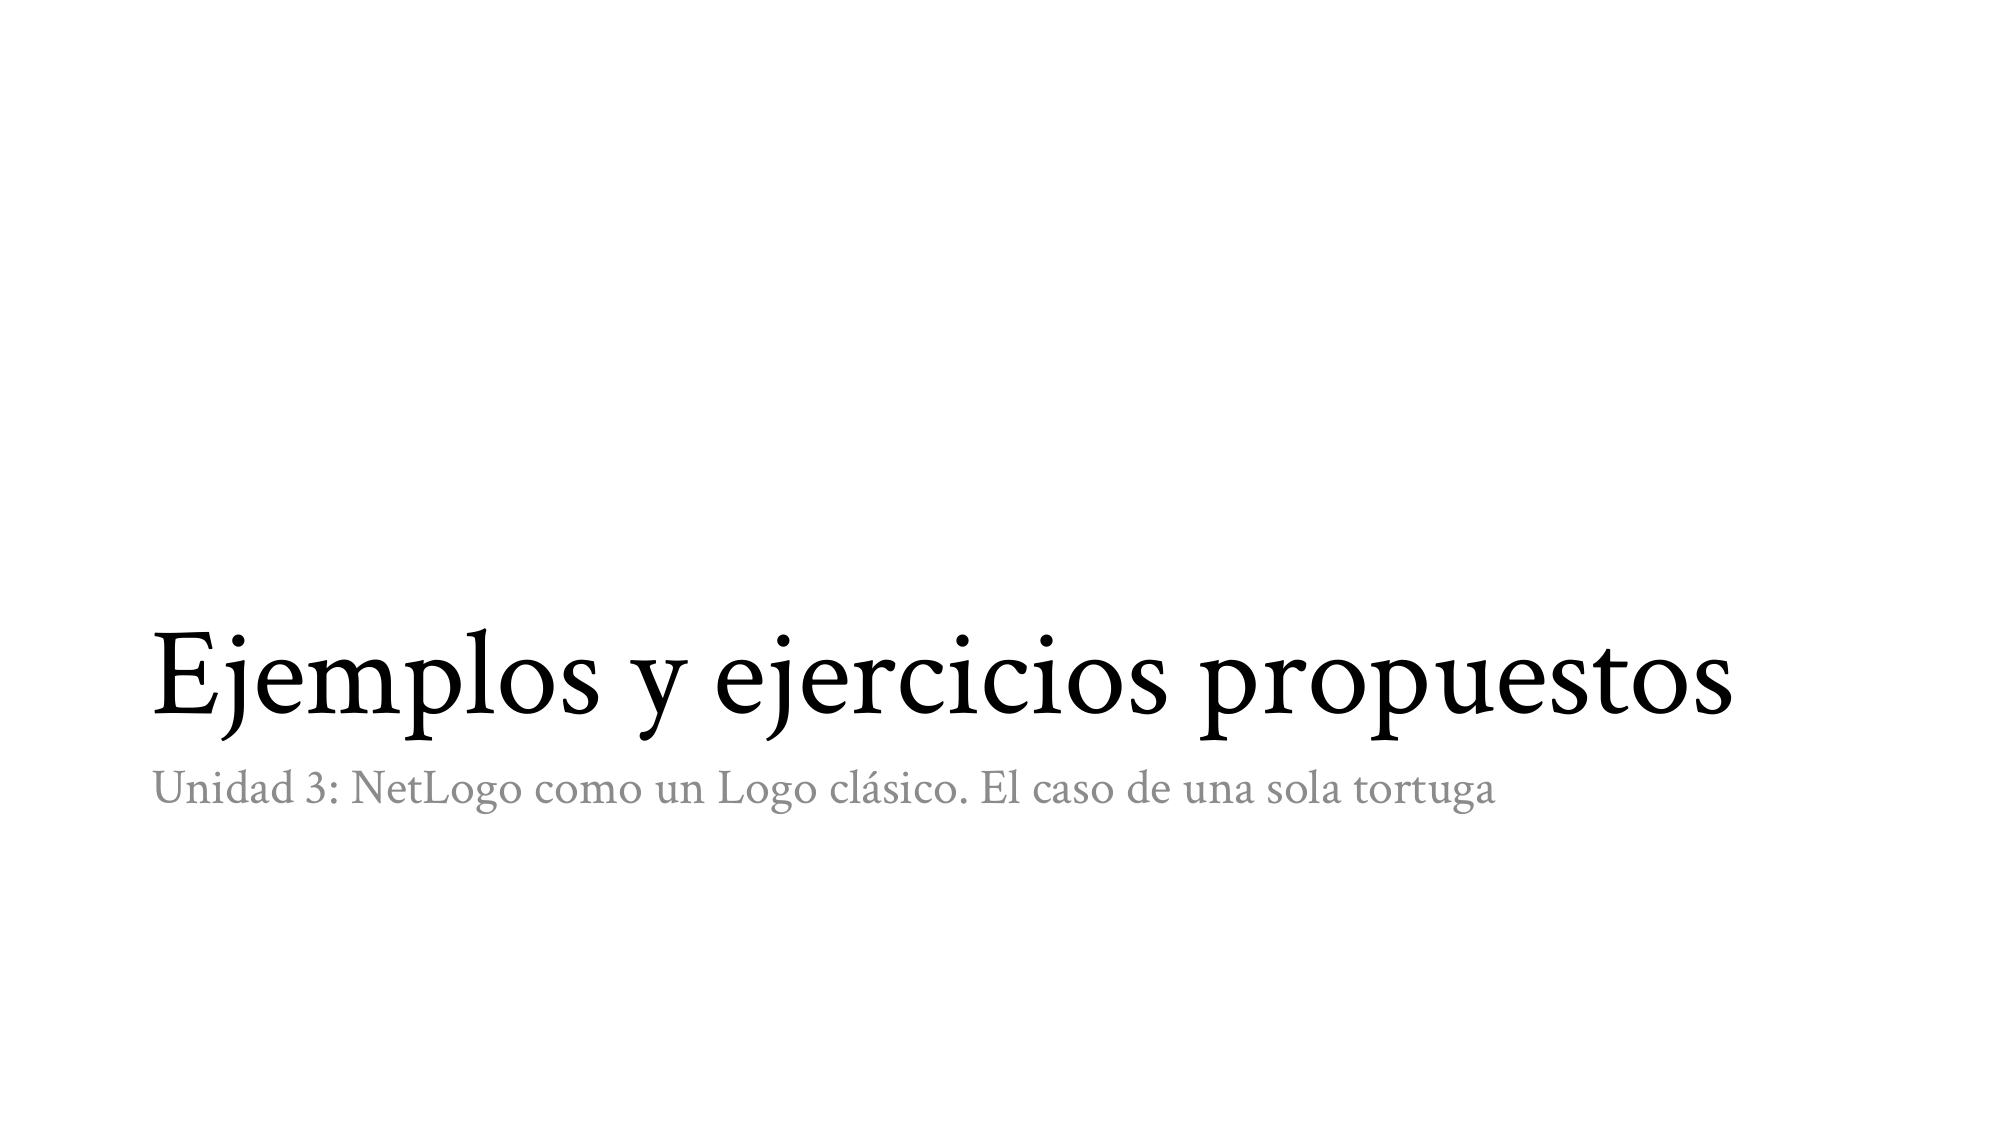

# Ejemplos y ejercicios propuestos
Unidad 3: NetLogo como un Logo clásico. El caso de una sola tortuga